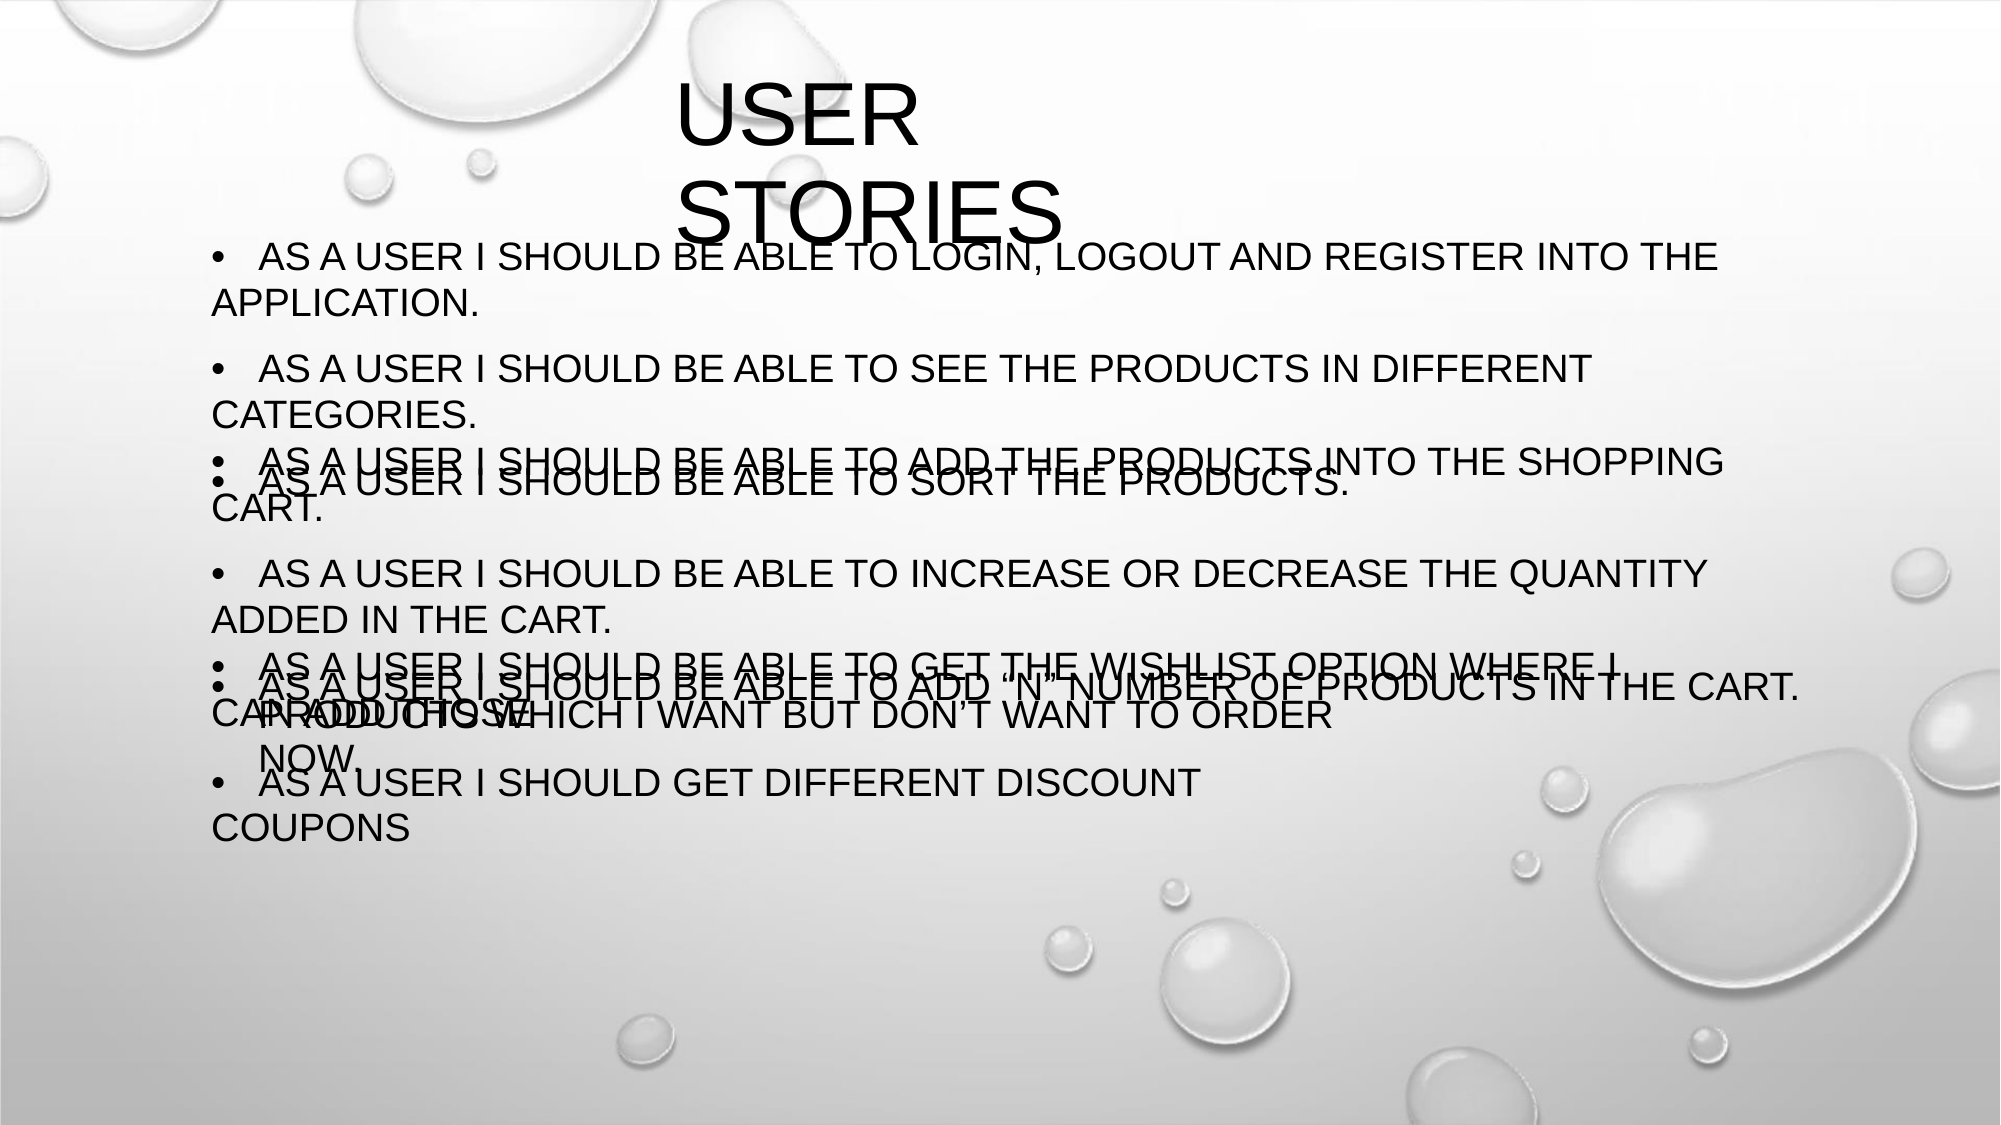

USER STORIES
• AS A USER I SHOULD BE ABLE TO LOGIN, LOGOUT AND REGISTER INTO THE APPLICATION.
• AS A USER I SHOULD BE ABLE TO SEE THE PRODUCTS IN DIFFERENT CATEGORIES.
• AS A USER I SHOULD BE ABLE TO SORT THE PRODUCTS.
• AS A USER I SHOULD BE ABLE TO ADD THE PRODUCTS INTO THE SHOPPING CART.
• AS A USER I SHOULD BE ABLE TO INCREASE OR DECREASE THE QUANTITY ADDED IN THE CART.
• AS A USER I SHOULD BE ABLE TO ADD “N” NUMBER OF PRODUCTS IN THE CART.
• AS A USER I SHOULD BE ABLE TO GET THE WISHLIST OPTION WHERE I CAN ADD THOSE
PRODUCTS WHICH I WANT BUT DON’T WANT TO ORDER NOW.
• AS A USER I SHOULD GET DIFFERENT DISCOUNT COUPONS